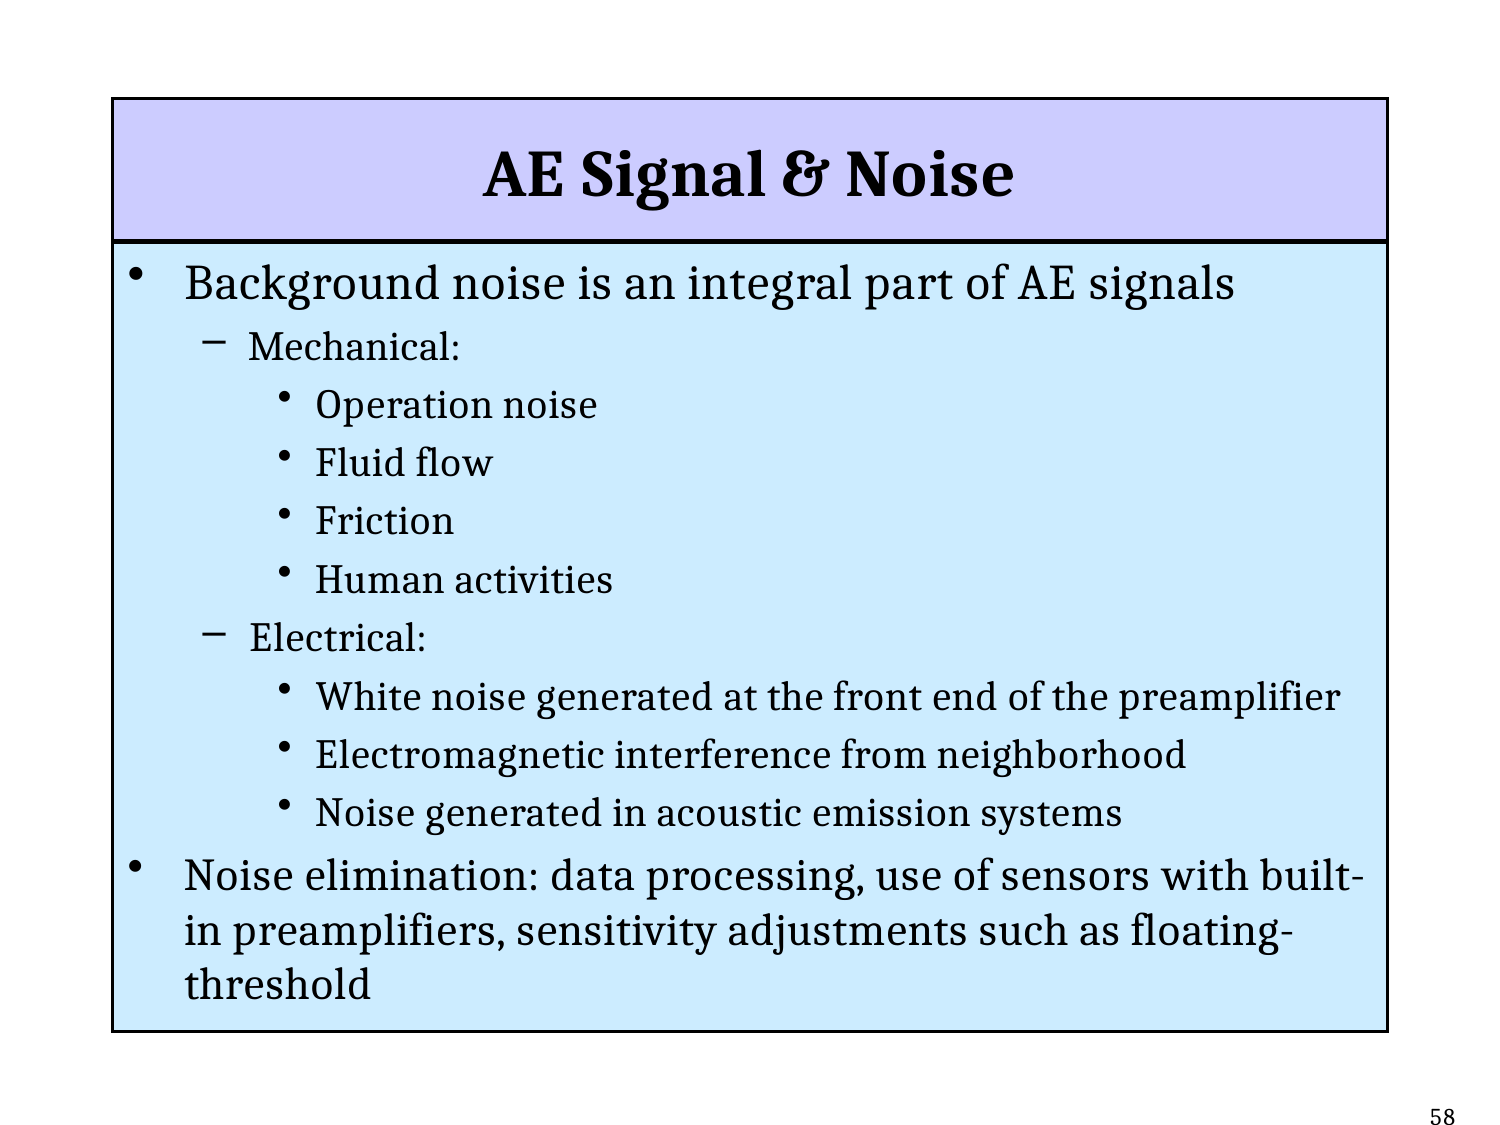

# AE Signal & Noise
Background noise is an integral part of AE signals
Mechanical:
Operation noise
Fluid flow
Friction
Human activities
Electrical:
White noise generated at the front end of the preamplifier
Electromagnetic interference from neighborhood
Noise generated in acoustic emission systems
Noise elimination: data processing, use of sensors with built-in preamplifiers, sensitivity adjustments such as floating-threshold
58